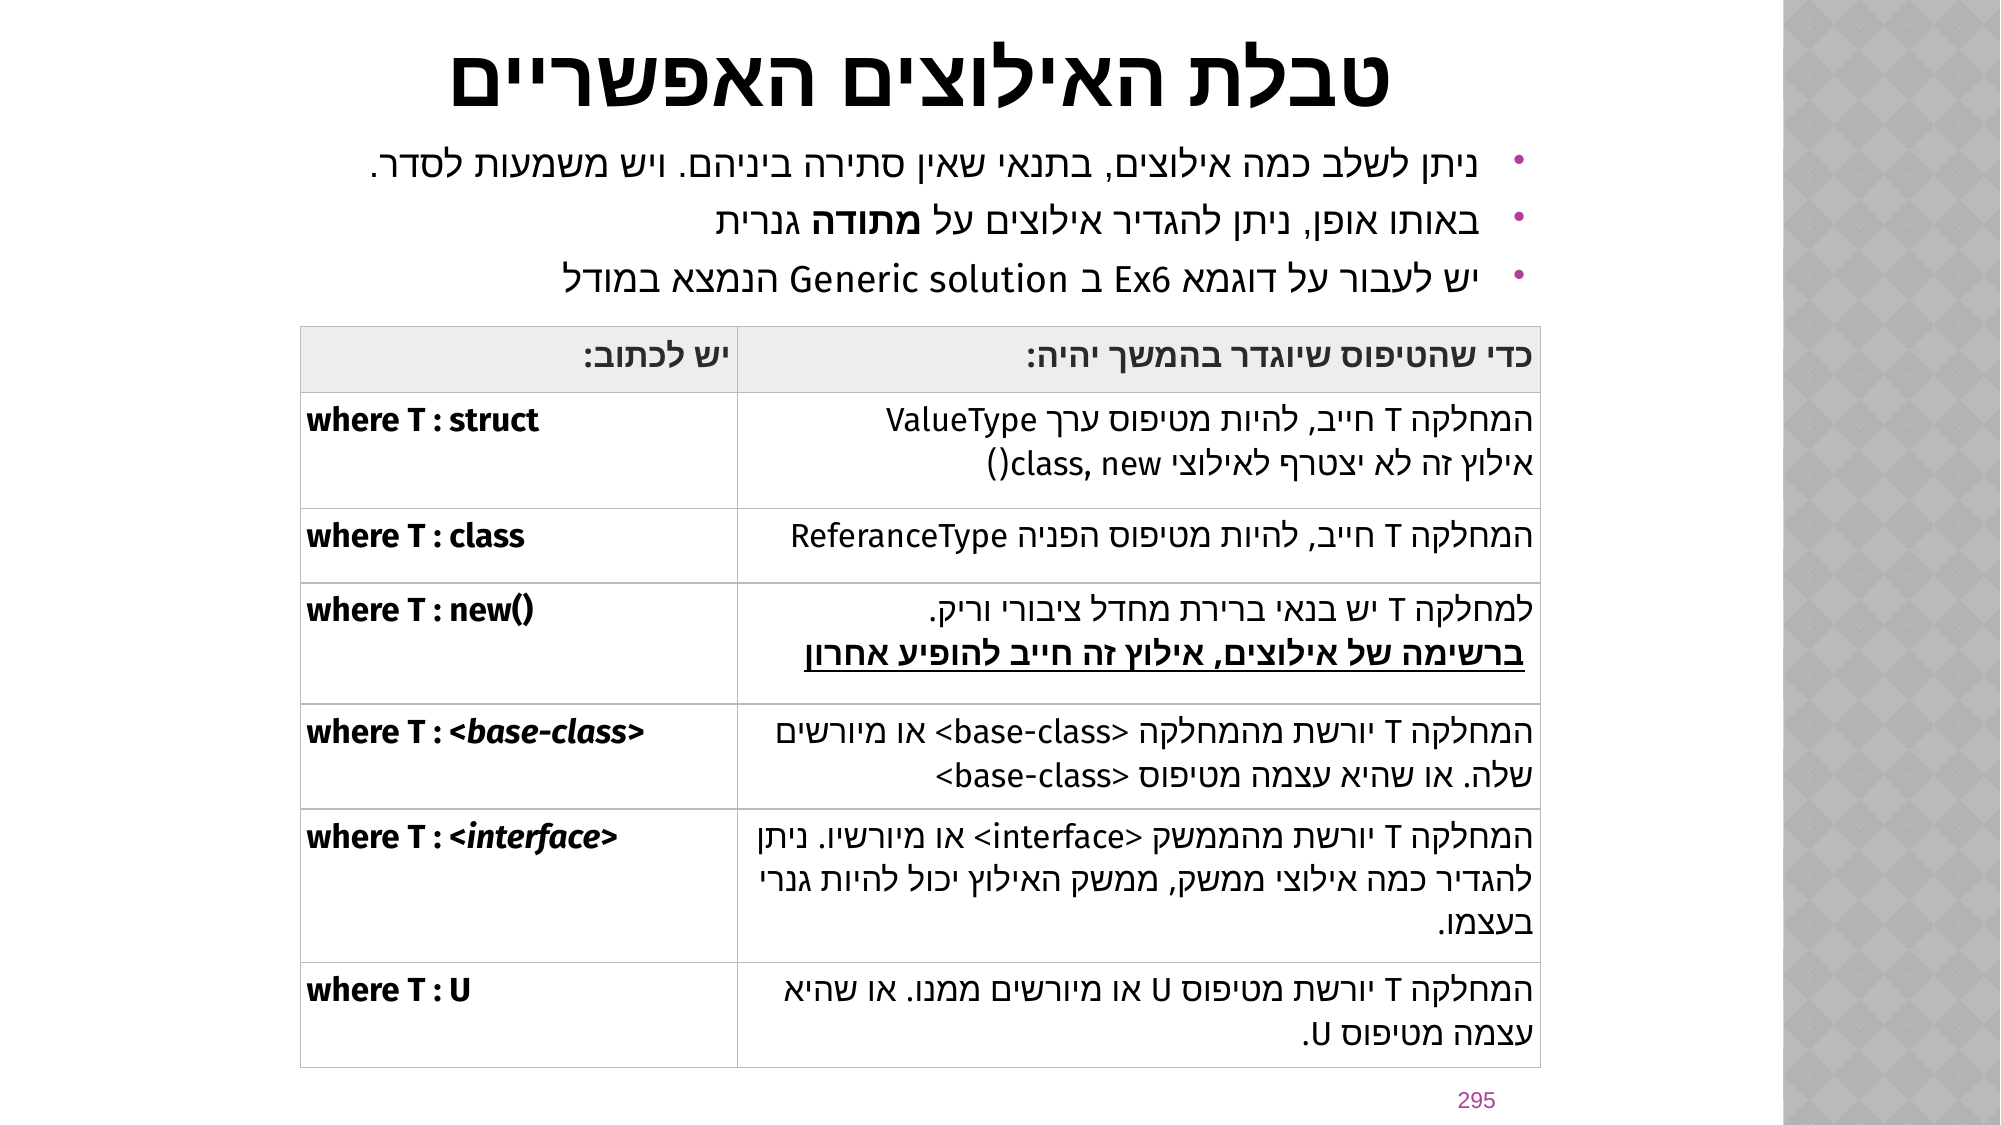

# טבלת האילוצים האפשריים
ניתן לשלב כמה אילוצים, בתנאי שאין סתירה ביניהם. ויש משמעות לסדר.
באותו אופן, ניתן להגדיר אילוצים על מתודה גנרית
יש לעבור על דוגמא Ex6 ב Generic solution הנמצא במודל
| יש לכתוב: | כדי שהטיפוס שיוגדר בהמשך יהיה: |
| --- | --- |
| where T : struct | המחלקה T חייב, להיות מטיפוס ערך ValueType אילוץ זה לא יצטרף לאילוצי class, new() |
| where T : class | המחלקה T חייב, להיות מטיפוס הפניה ReferanceType |
| where T : new() | למחלקה T יש בנאי ברירת מחדל ציבורי וריק. ברשימה של אילוצים, אילוץ זה חייב להופיע אחרון |
| where T : <base-class> | המחלקה T יורשת מהמחלקה <base-class> או מיורשים שלה. או שהיא עצמה מטיפוס <base-class> |
| where T : <interface> | המחלקה T יורשת מהממשק <interface> או מיורשיו. ניתן להגדיר כמה אילוצי ממשק, ממשק האילוץ יכול להיות גנרי בעצמו. |
| where T : U | המחלקה T יורשת מטיפוס U או מיורשים ממנו. או שהיא עצמה מטיפוס U. |
295